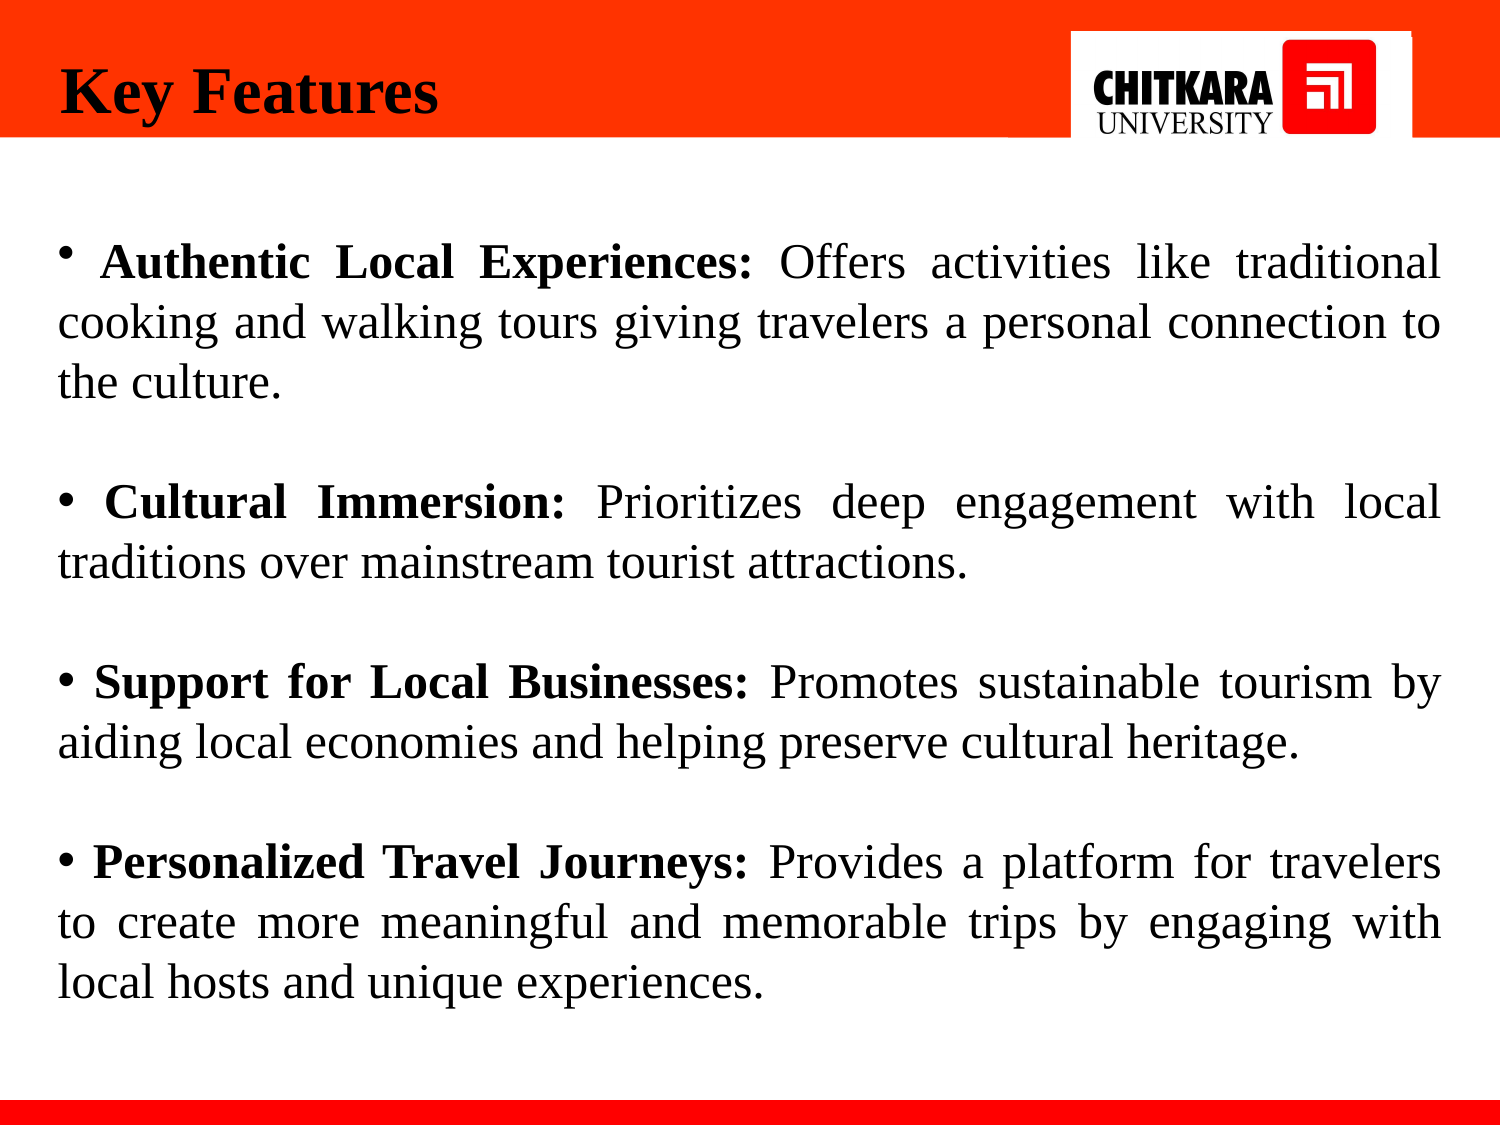

# Key Features
 Authentic Local Experiences: Offers activities like traditional cooking and walking tours giving travelers a personal connection to the culture.

 Cultural Immersion: Prioritizes deep engagement with local traditions over mainstream tourist attractions.

 Support for Local Businesses: Promotes sustainable tourism by aiding local economies and helping preserve cultural heritage.

 Personalized Travel Journeys: Provides a platform for travelers to create more meaningful and memorable trips by engaging with local hosts and unique experiences.